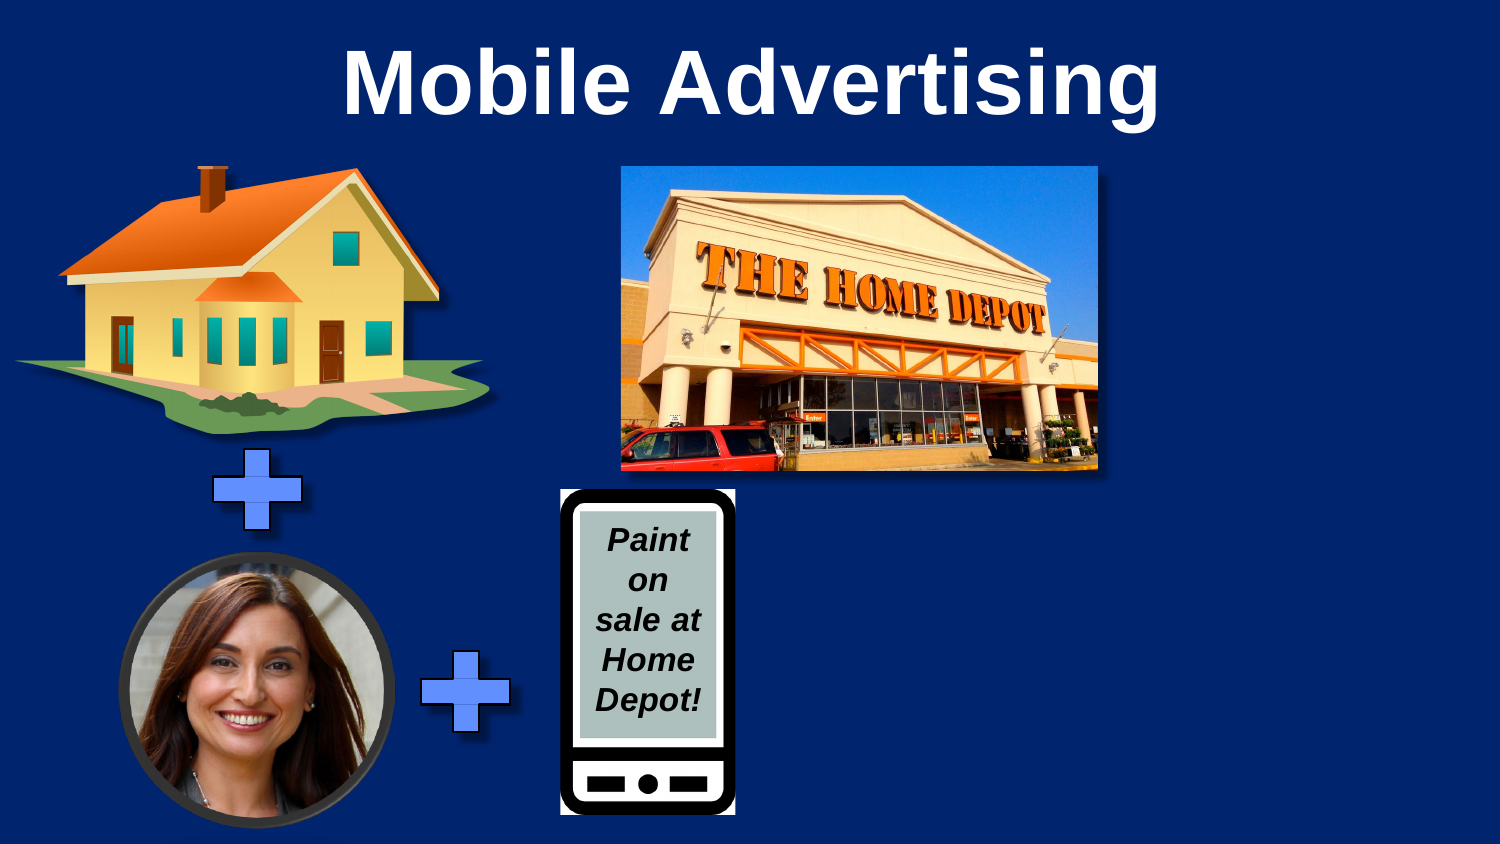

# Mobile Advertising

Paint on sale at Home Depot!